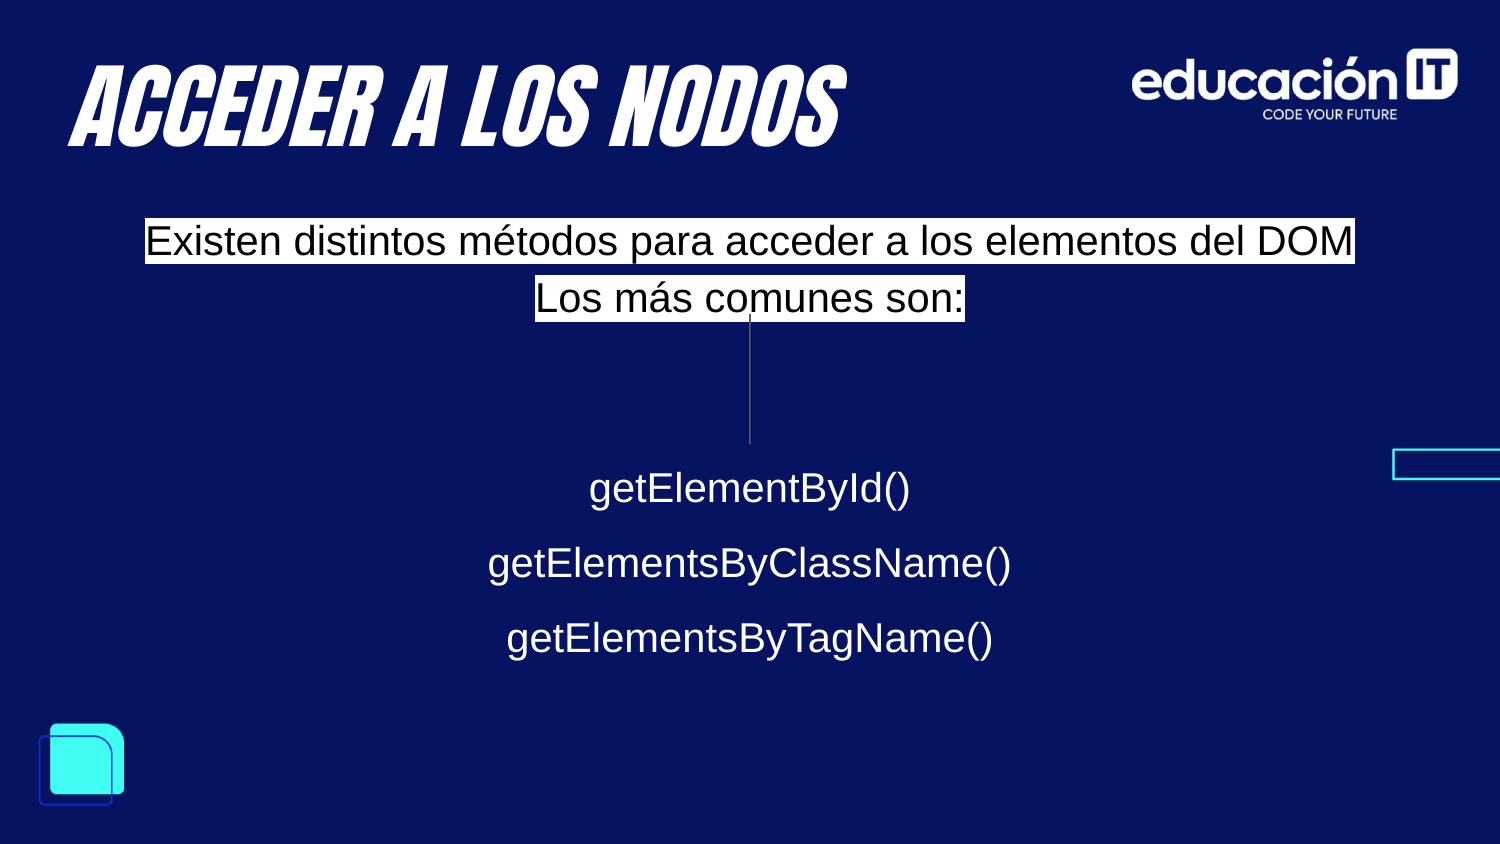

ACCEDER A LOS NODOS
Existen distintos métodos para acceder a los elementos del DOM Los más comunes son:

getElementById()
getElementsByClassName()
getElementsByTagName()